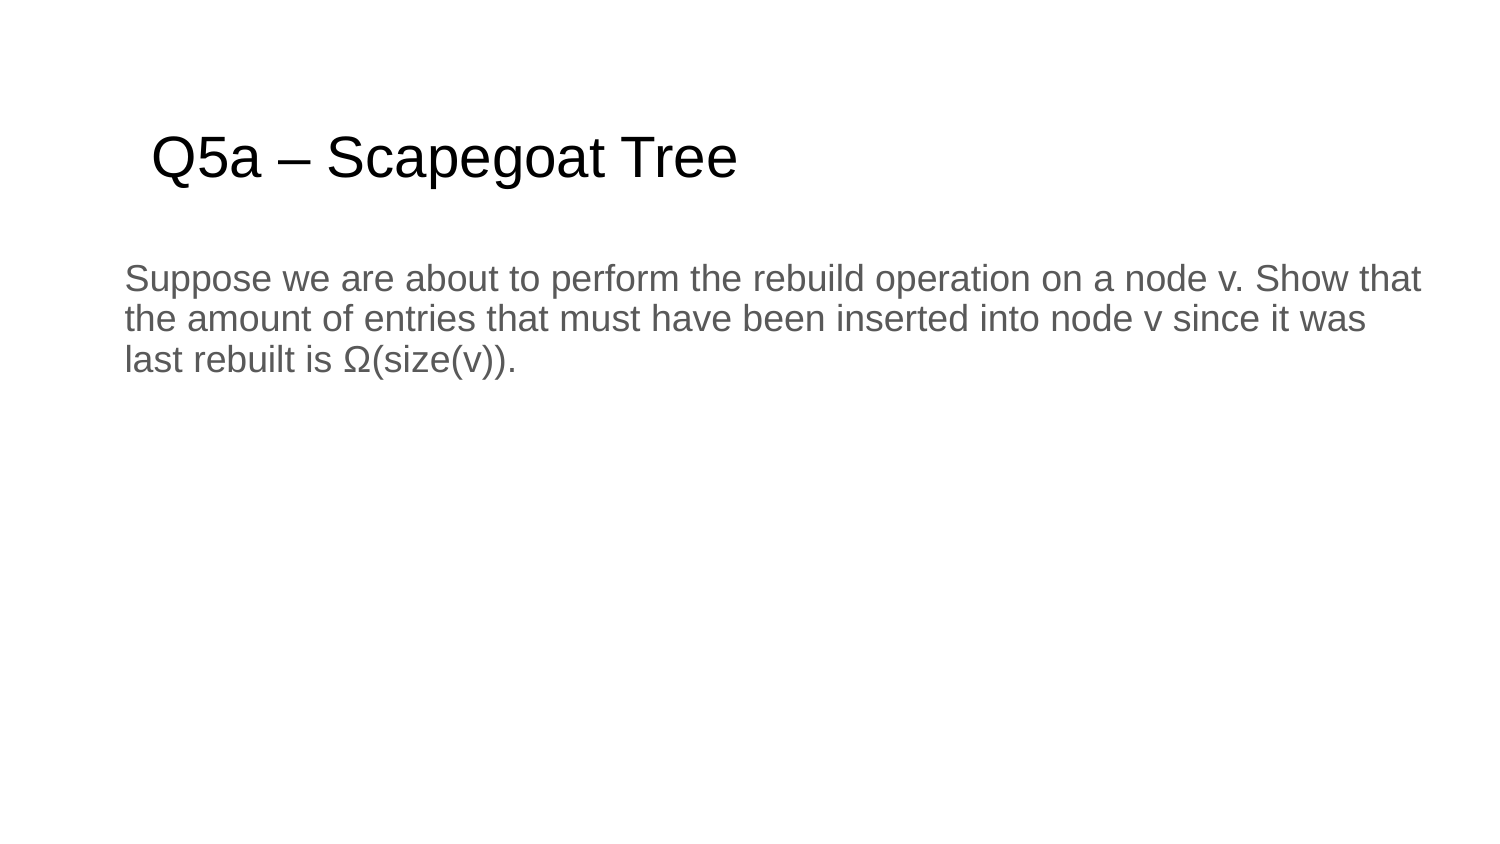

# Q5a – Scapegoat Tree
Suppose we are about to perform the rebuild operation on a node v. Show that the amount of entries that must have been inserted into node v since it was last rebuilt is Ω(size(v)).